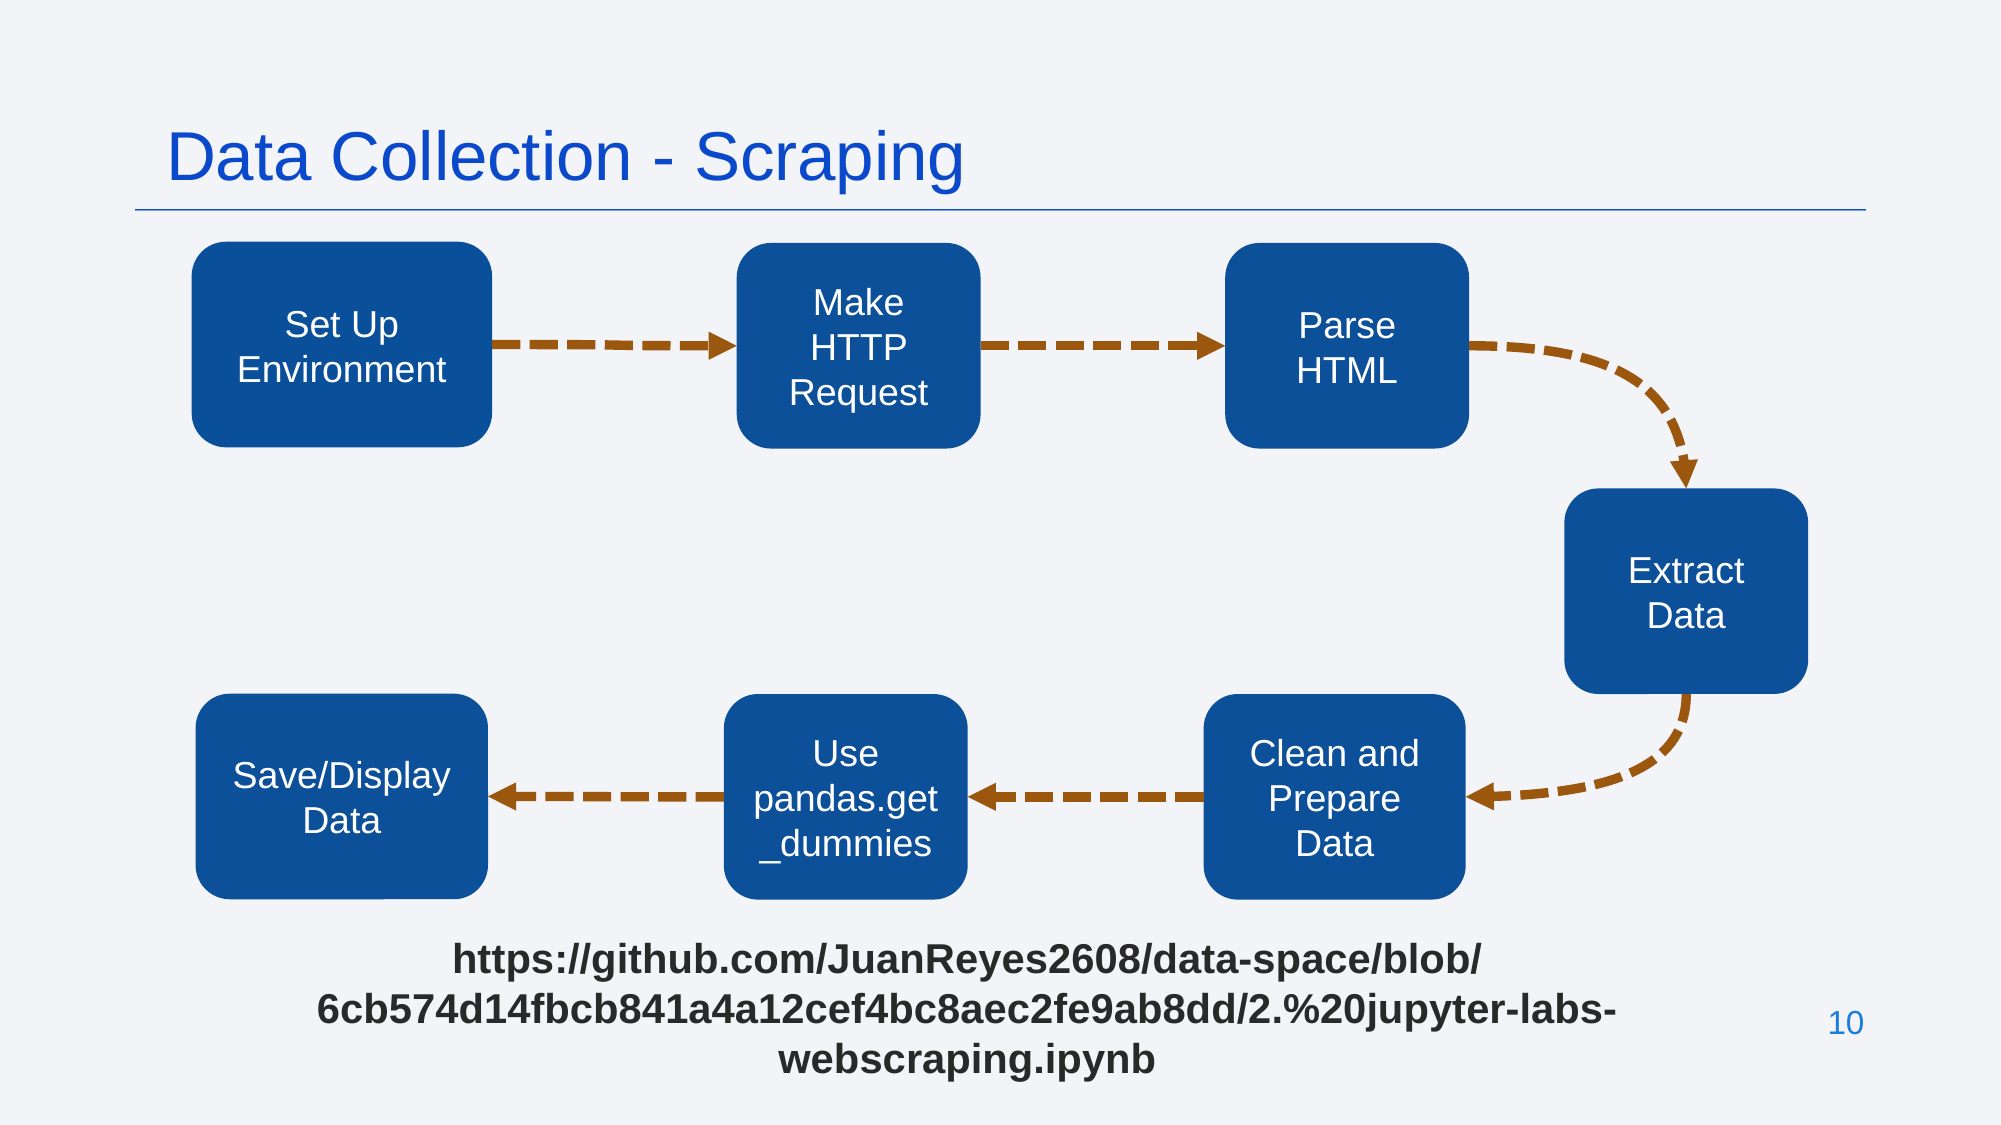

Data Collection - Scraping
Set Up Environment
Parse HTML
Make HTTP Request
Extract Data
Save/Display Data
Use pandas.get_dummies
Clean and Prepare Data
https://github.com/JuanReyes2608/data-space/blob/6cb574d14fbcb841a4a12cef4bc8aec2fe9ab8dd/2.%20jupyter-labs-webscraping.ipynb
10